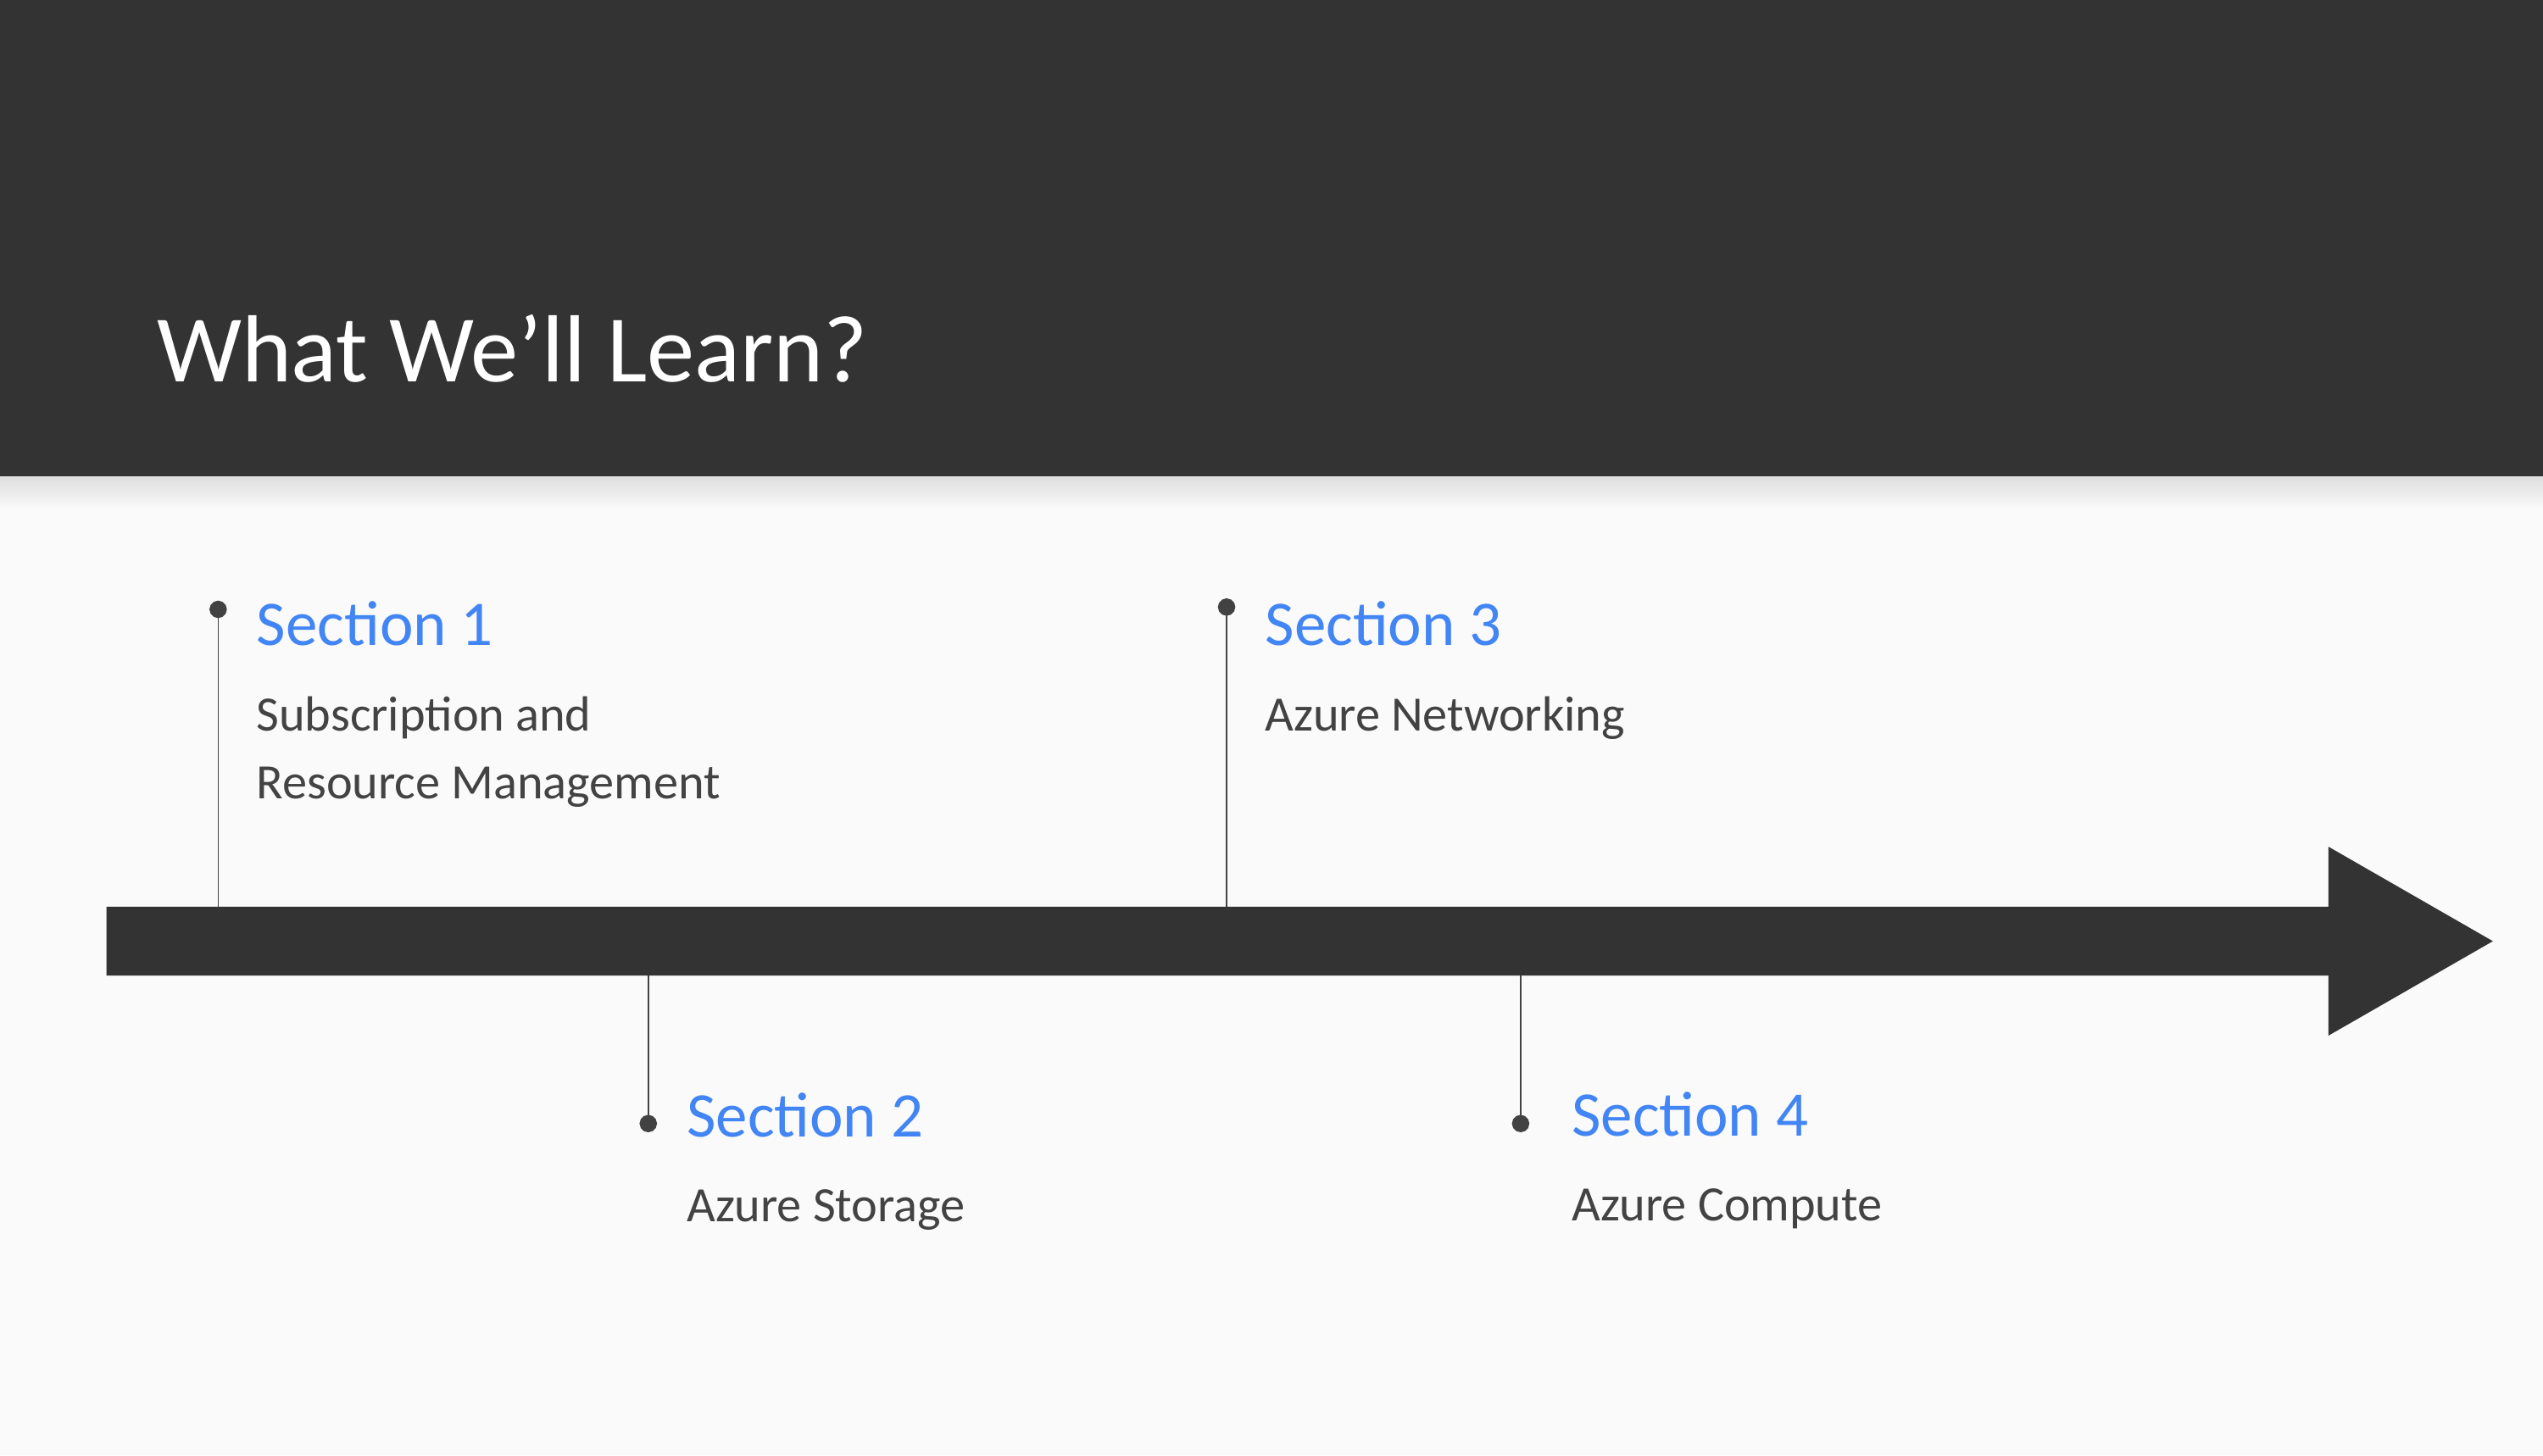

What We’ll Learn?
# Section 1
Section 3
Subscription and Resource Management
Azure Networking

Section 4
Section 2
Azure Compute
Azure Storage